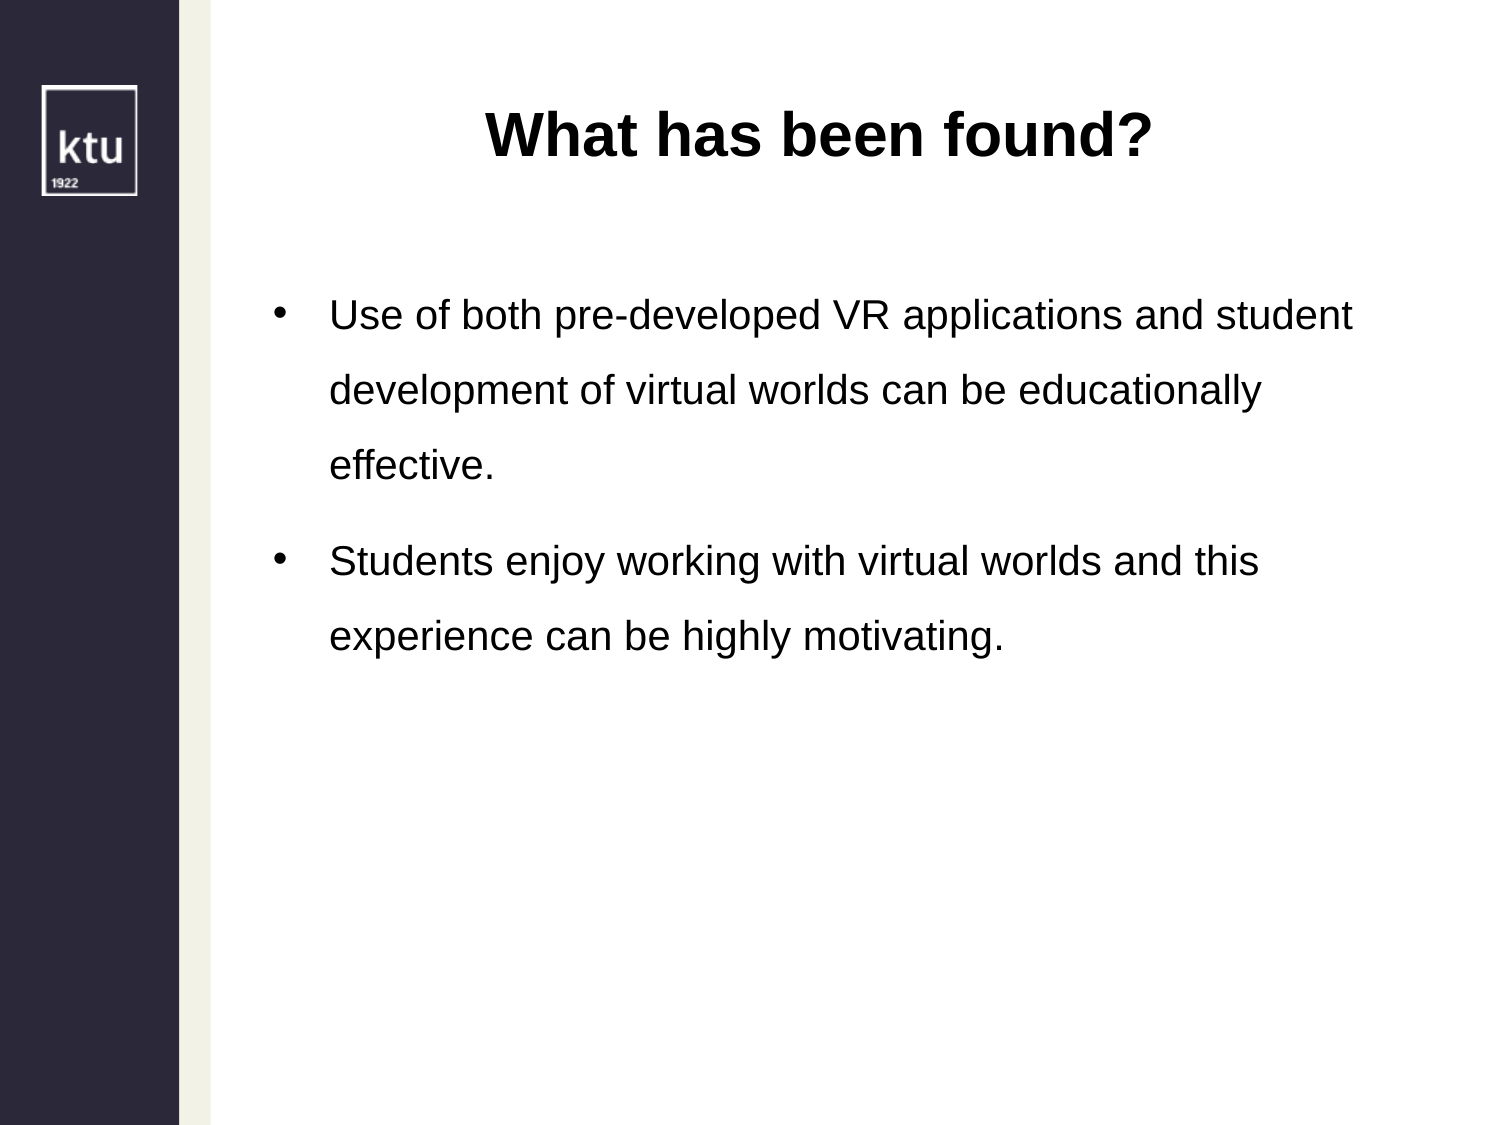

What has been found?
Use of both pre-developed VR applications and student development of virtual worlds can be educationally effective.
Students enjoy working with virtual worlds and this experience can be highly motivating.